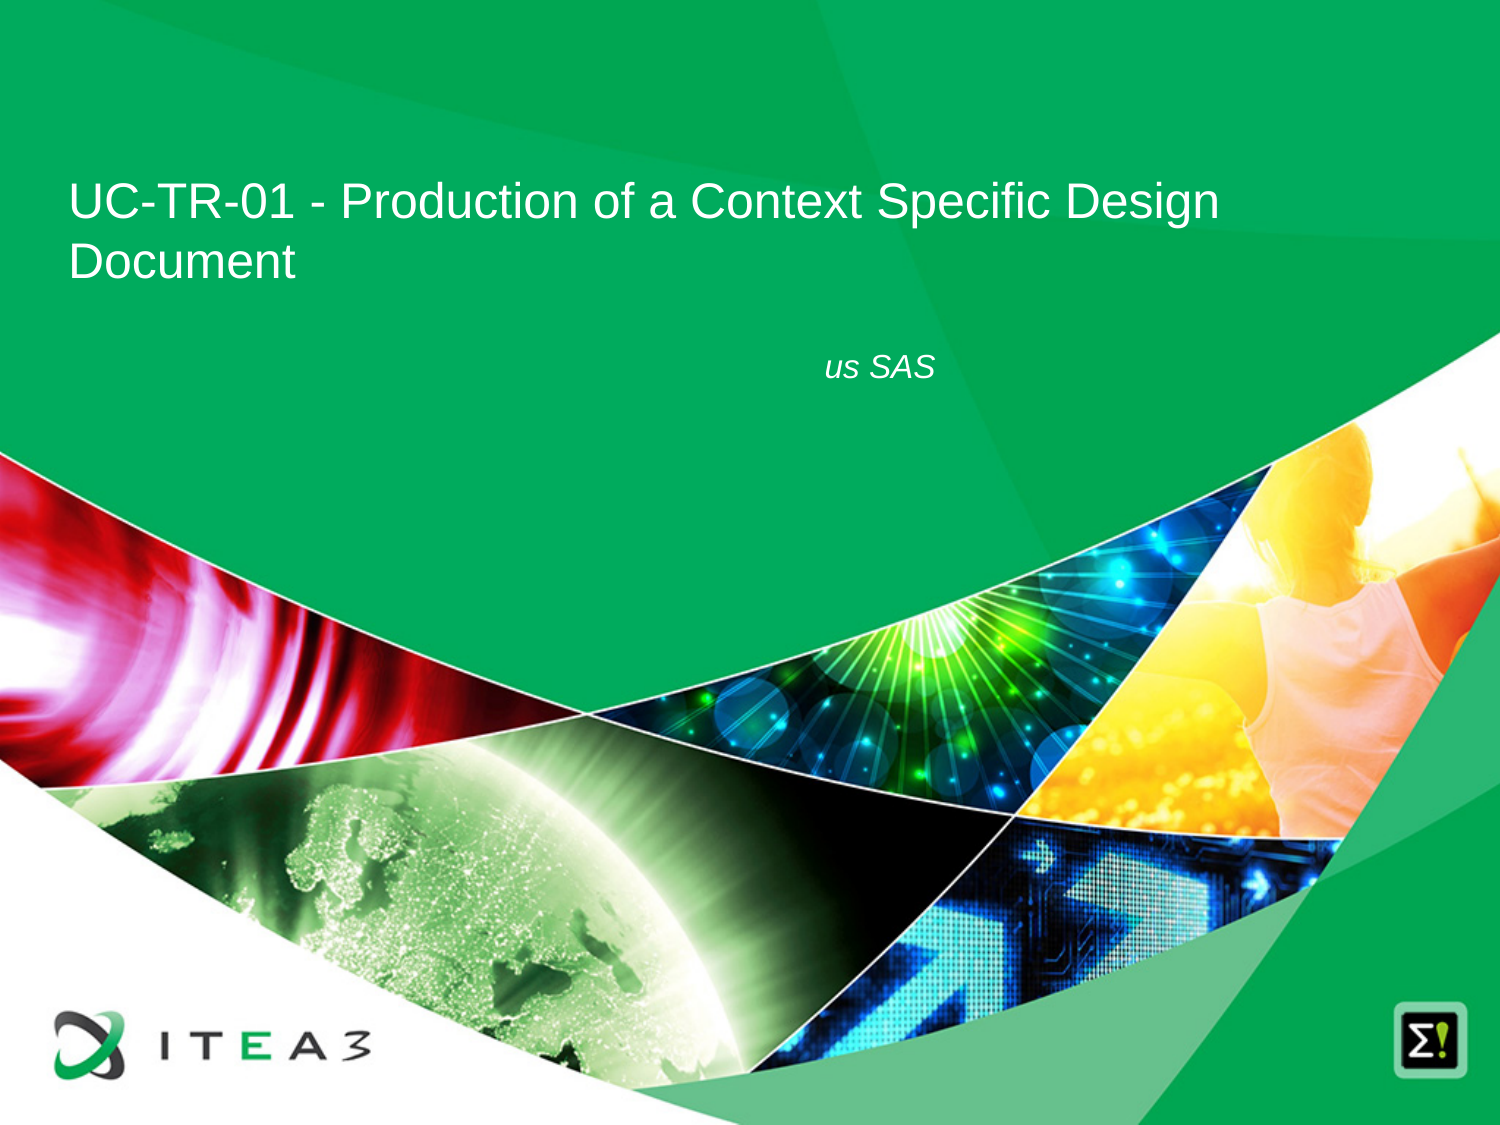

UC-TR-01 - Production of a Context Specific Design Document
us SAS